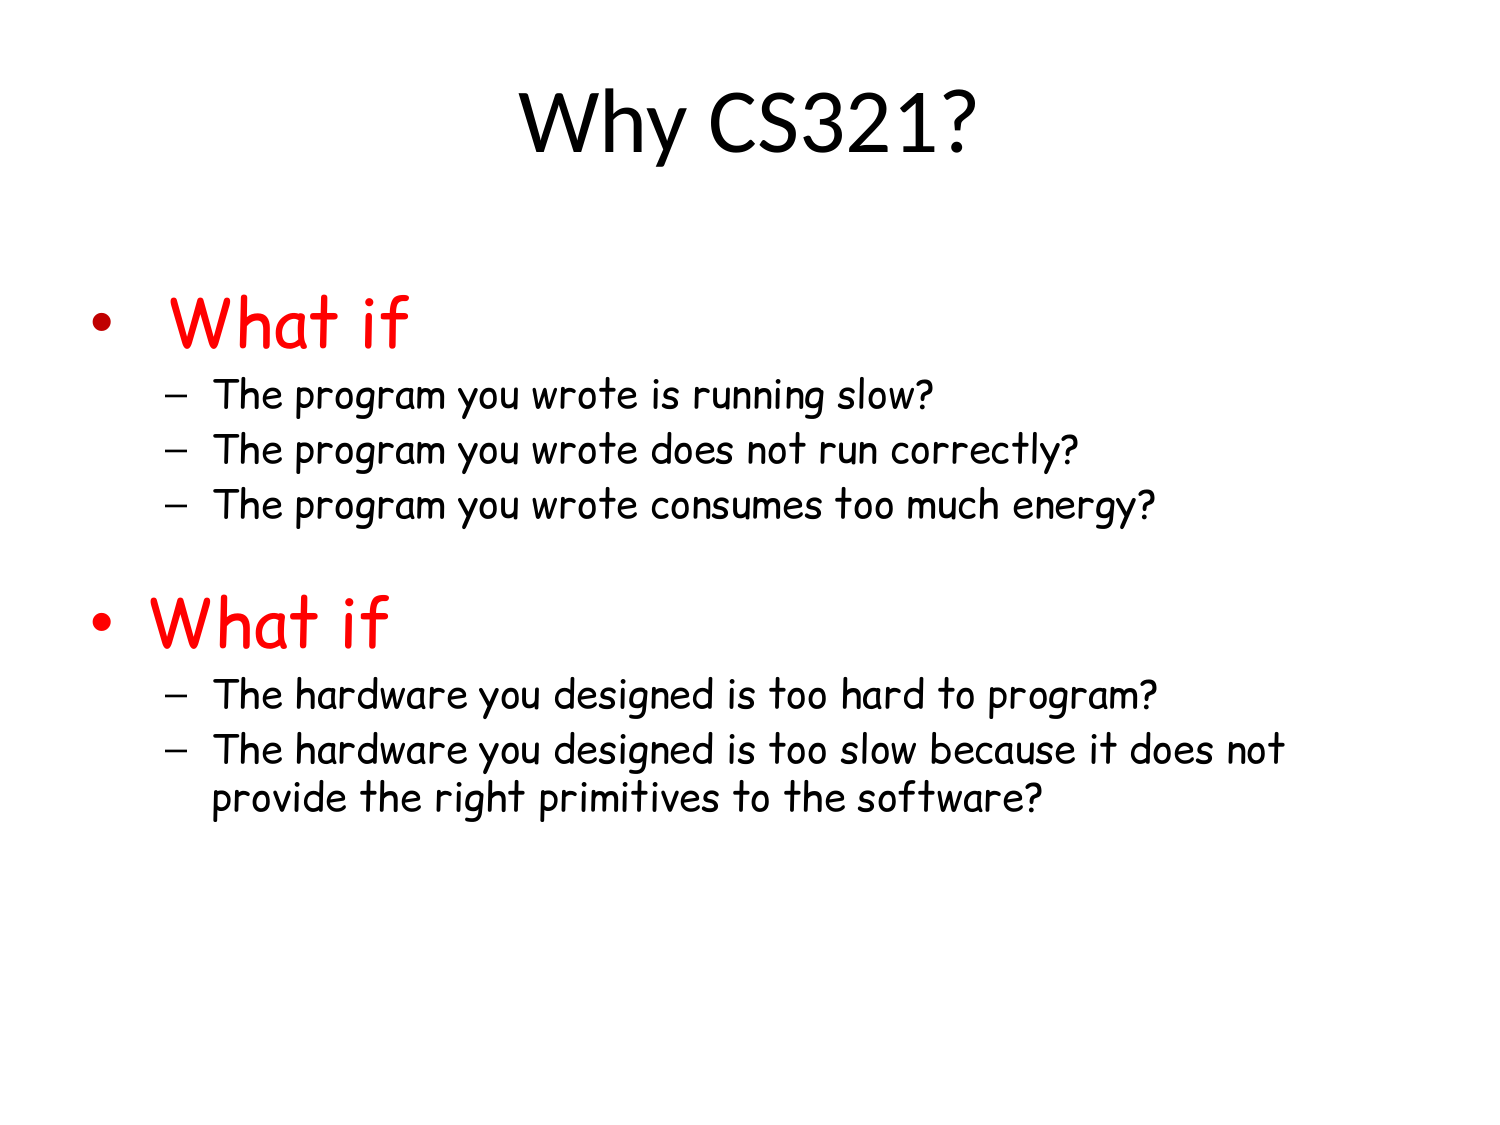

# Why CS321?

 What if
The program you wrote is running slow?
The program you wrote does not run correctly?
The program you wrote consumes too much energy?

What if
The hardware you designed is too hard to program?
The hardware you designed is too slow because it does not provide the right primitives to the software?